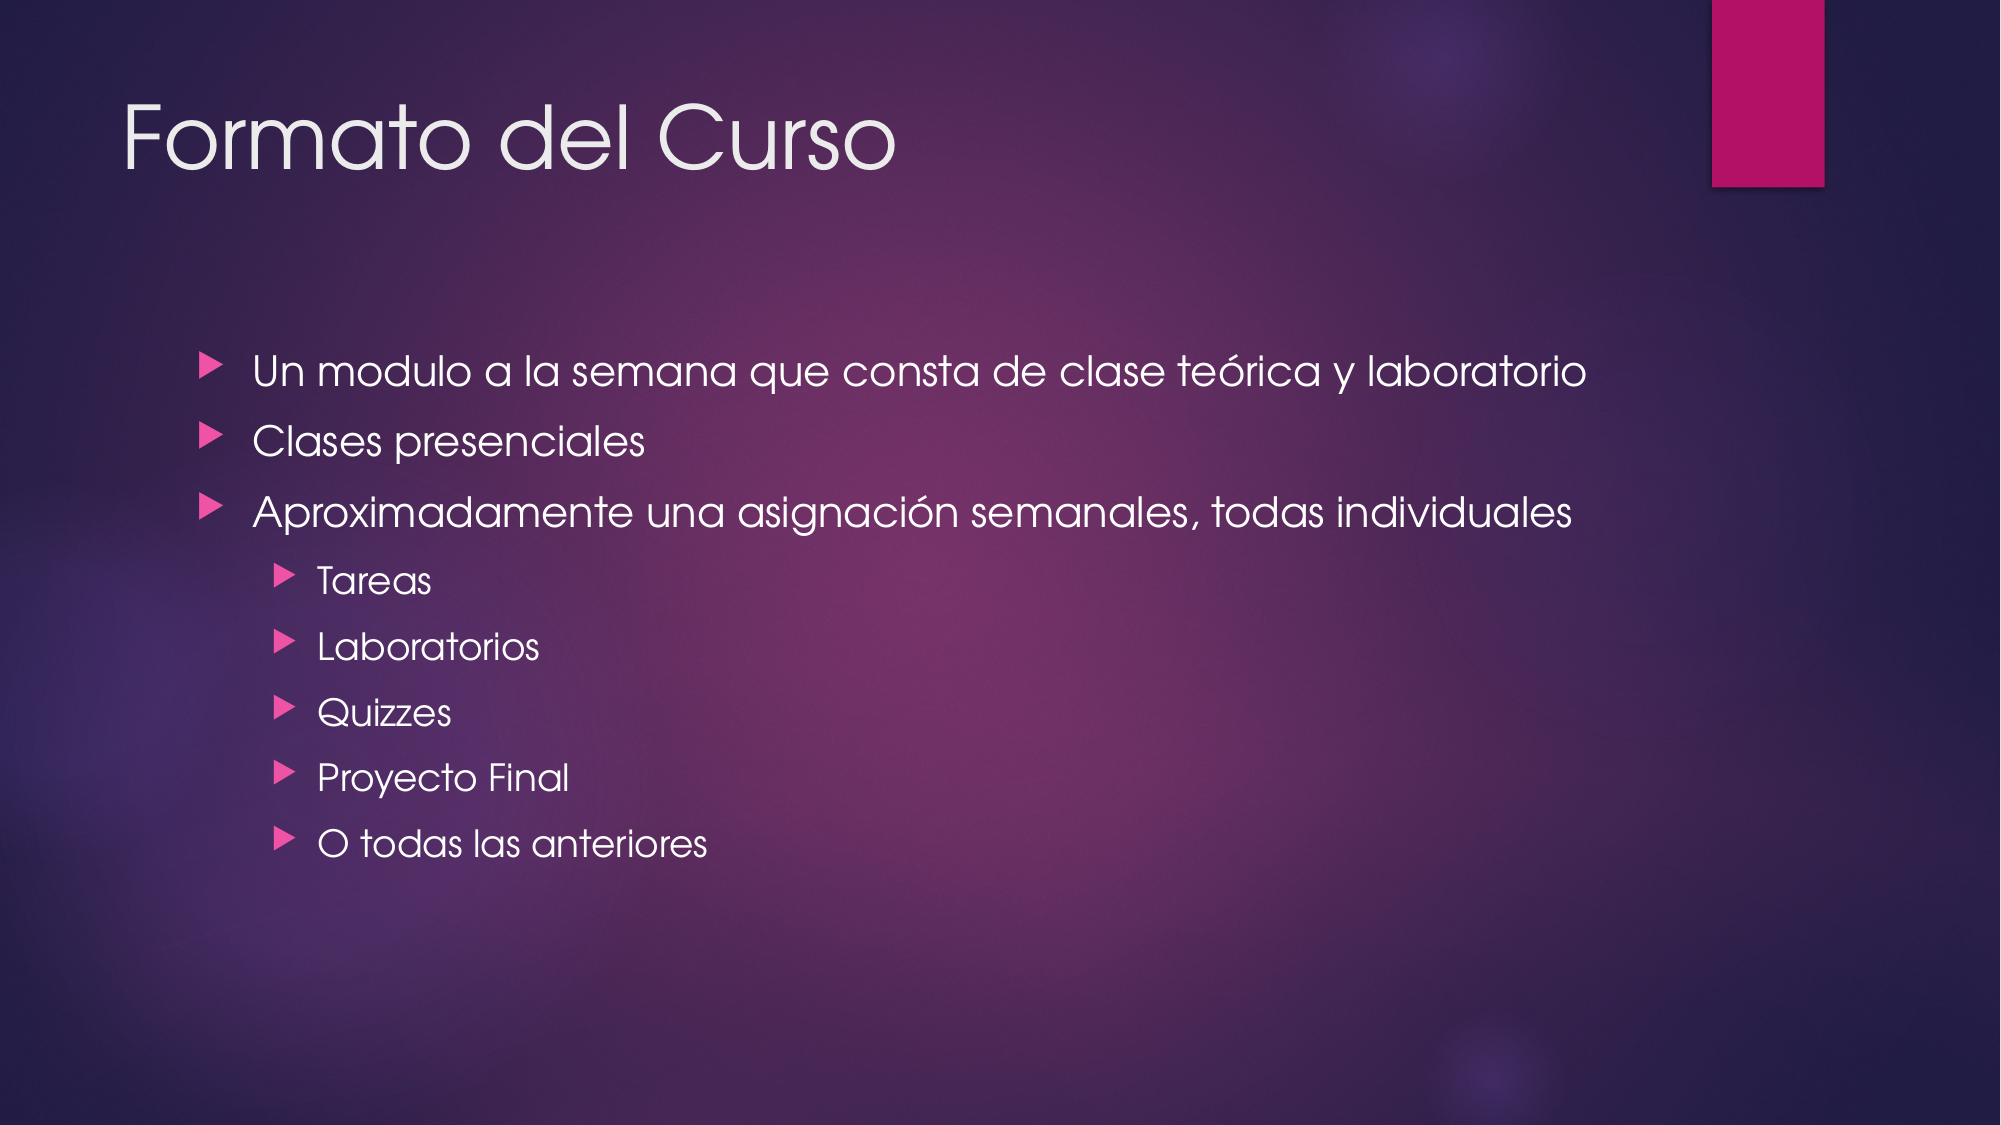

# Formato del Curso
Un modulo a la semana que consta de clase teórica y laboratorio
Clases presenciales
Aproximadamente una asignación semanales, todas individuales
Tareas
Laboratorios
Quizzes
Proyecto Final
O todas las anteriores